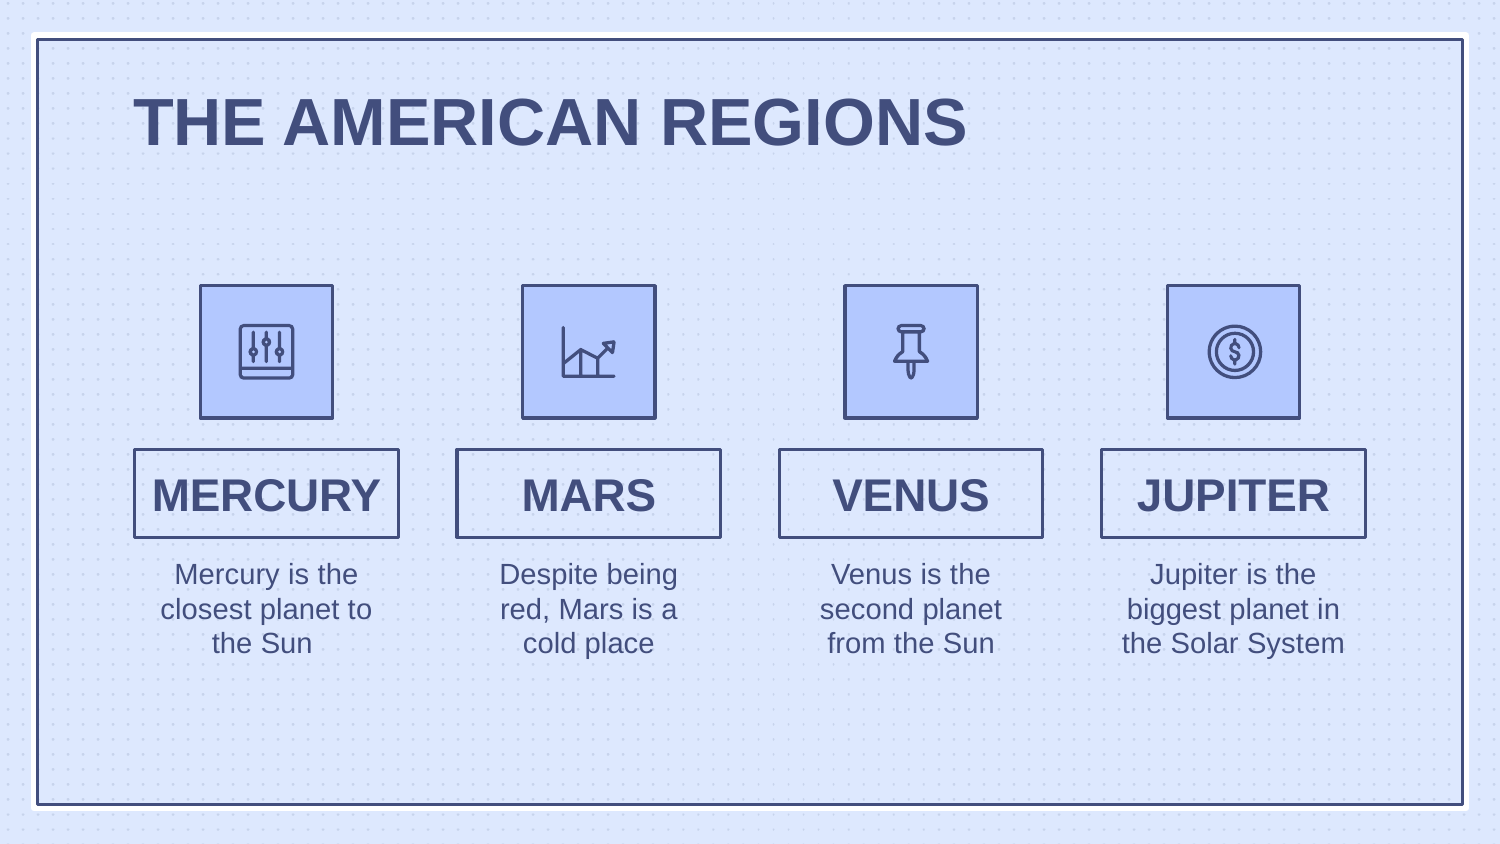

# THE AMERICAN REGIONS

MERCURY
MARS
VENUS
JUPITER
Mercury is the closest planet to the Sun
Venus is the second planet from the Sun
Despite being red, Mars is a cold place
Jupiter is the biggest planet in the Solar System